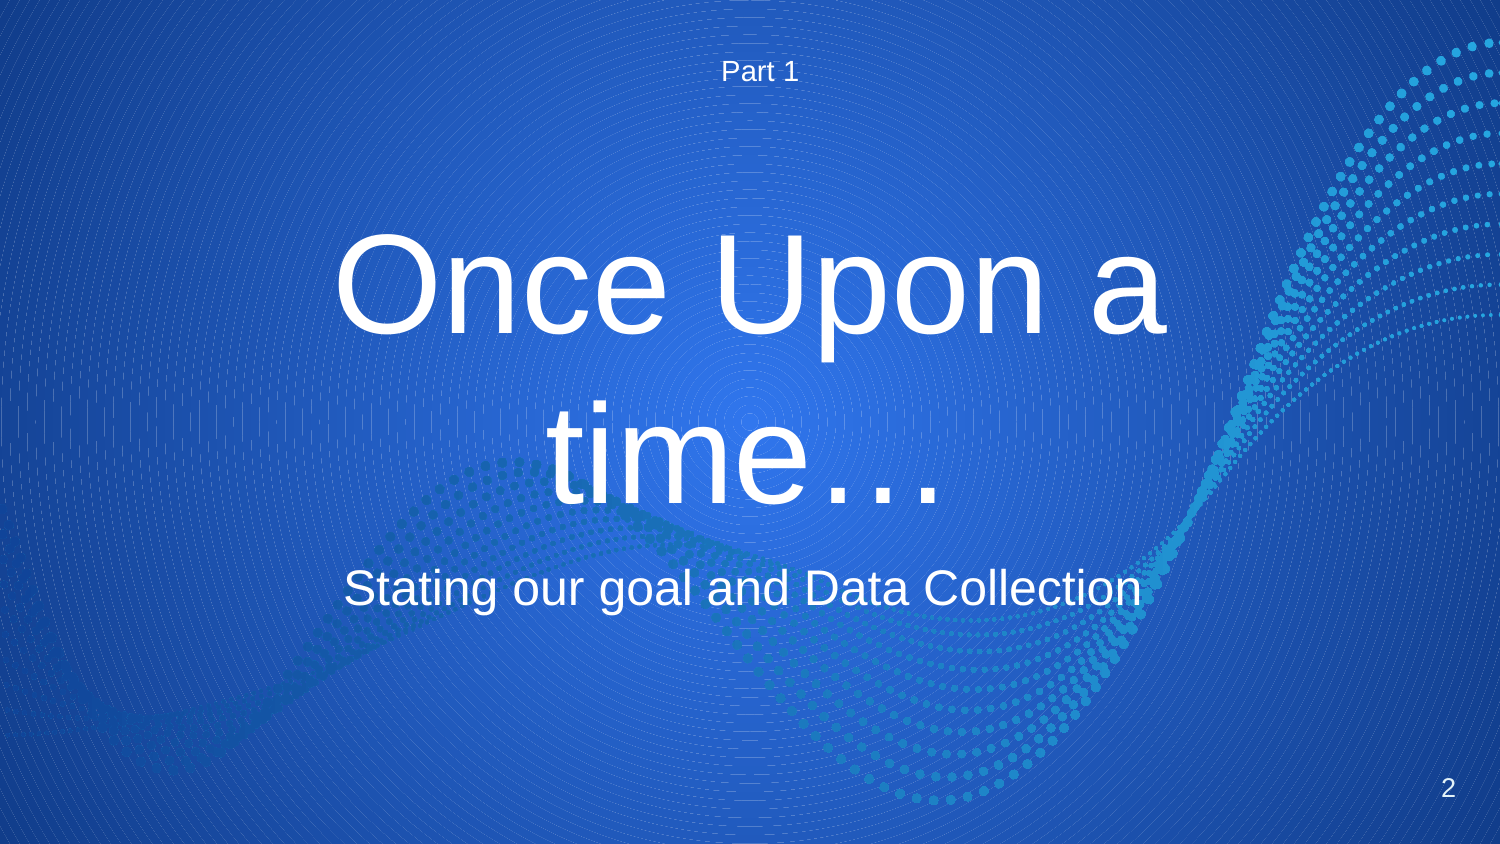

Part 1
# Once Upon a time…
Stating our goal and Data Collection
2